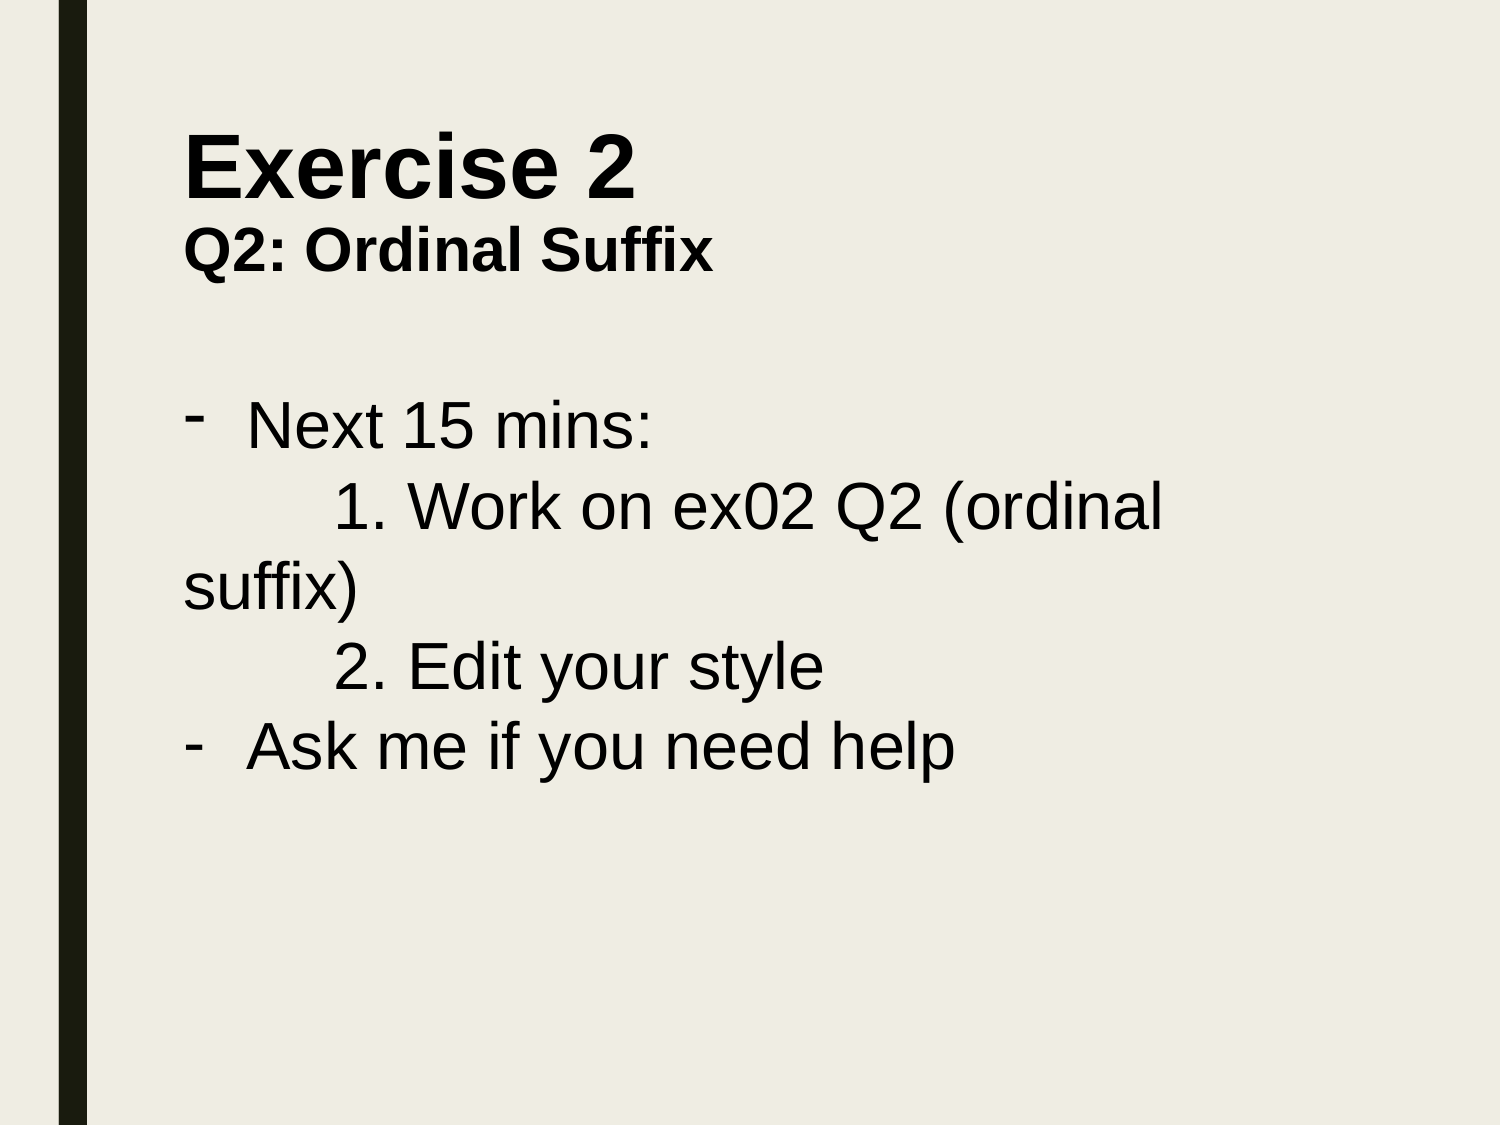

# Exercise 2 Q2: Ordinal Suffix
Next 15 mins:
	1. Work on ex02 Q2 (ordinal suffix)
	2. Edit your style
Ask me if you need help